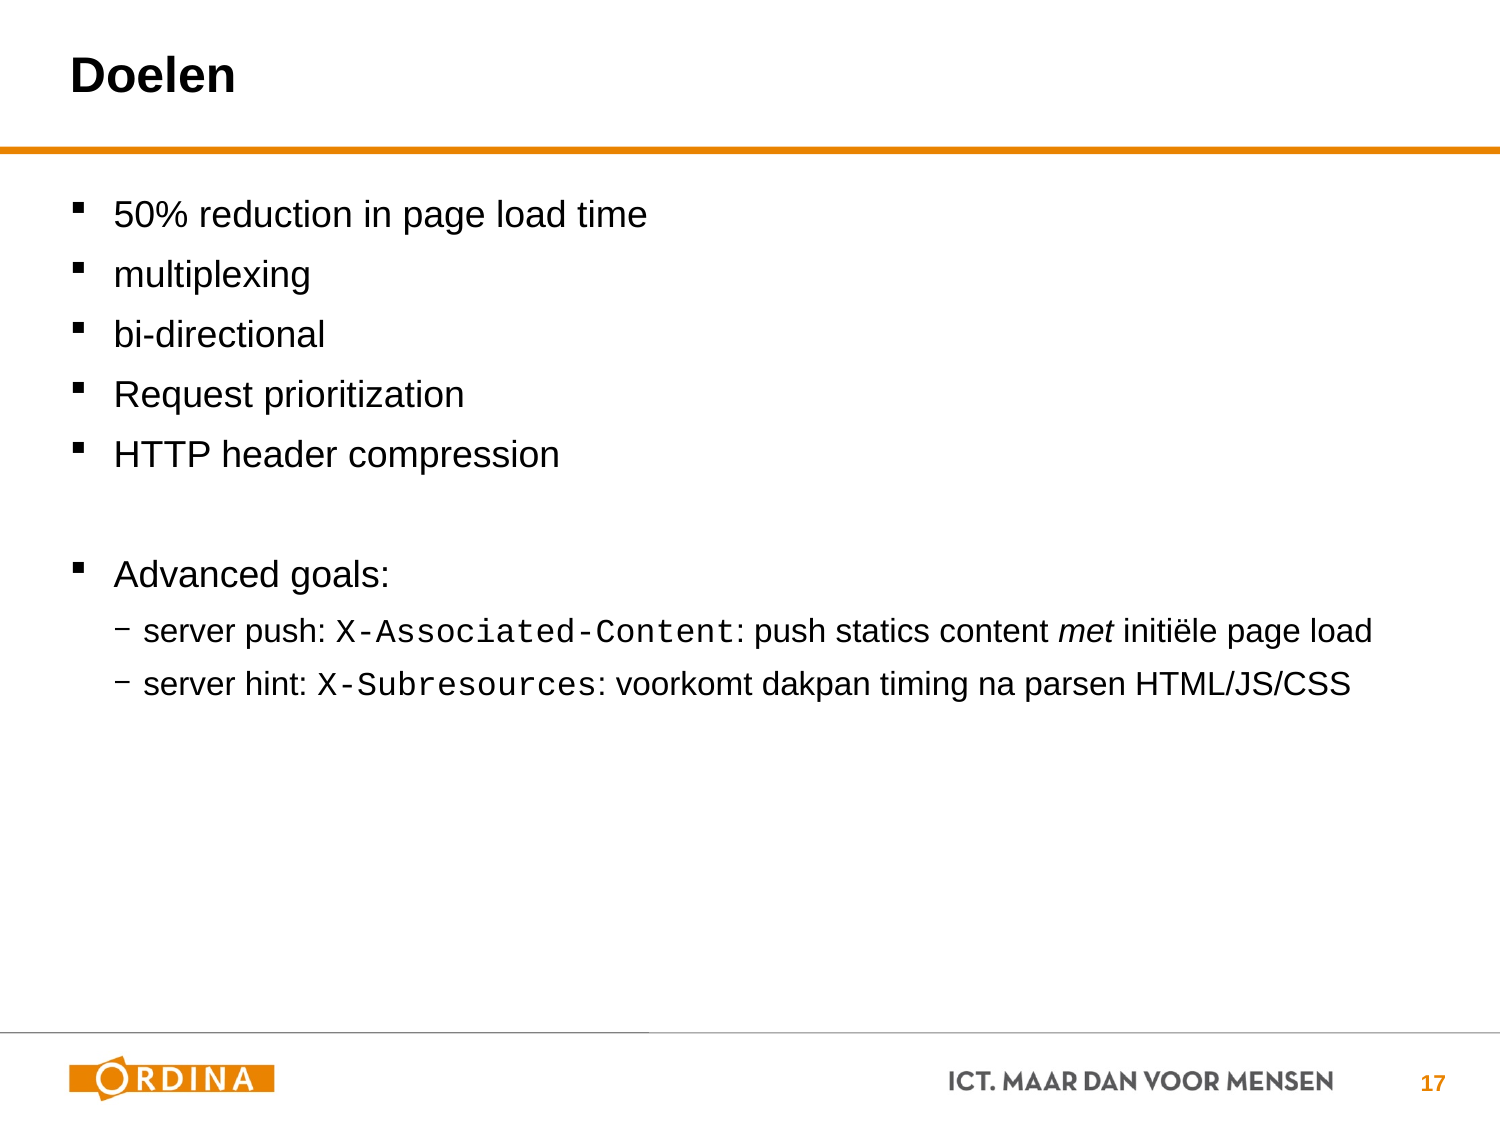

# Doelen
50% reduction in page load time
multiplexing
bi-directional
Request prioritization
HTTP header compression

Advanced goals:
server push: X-Associated-Content: push statics content met initiële page load
server hint: X-Subresources: voorkomt dakpan timing na parsen HTML/JS/CSS

17